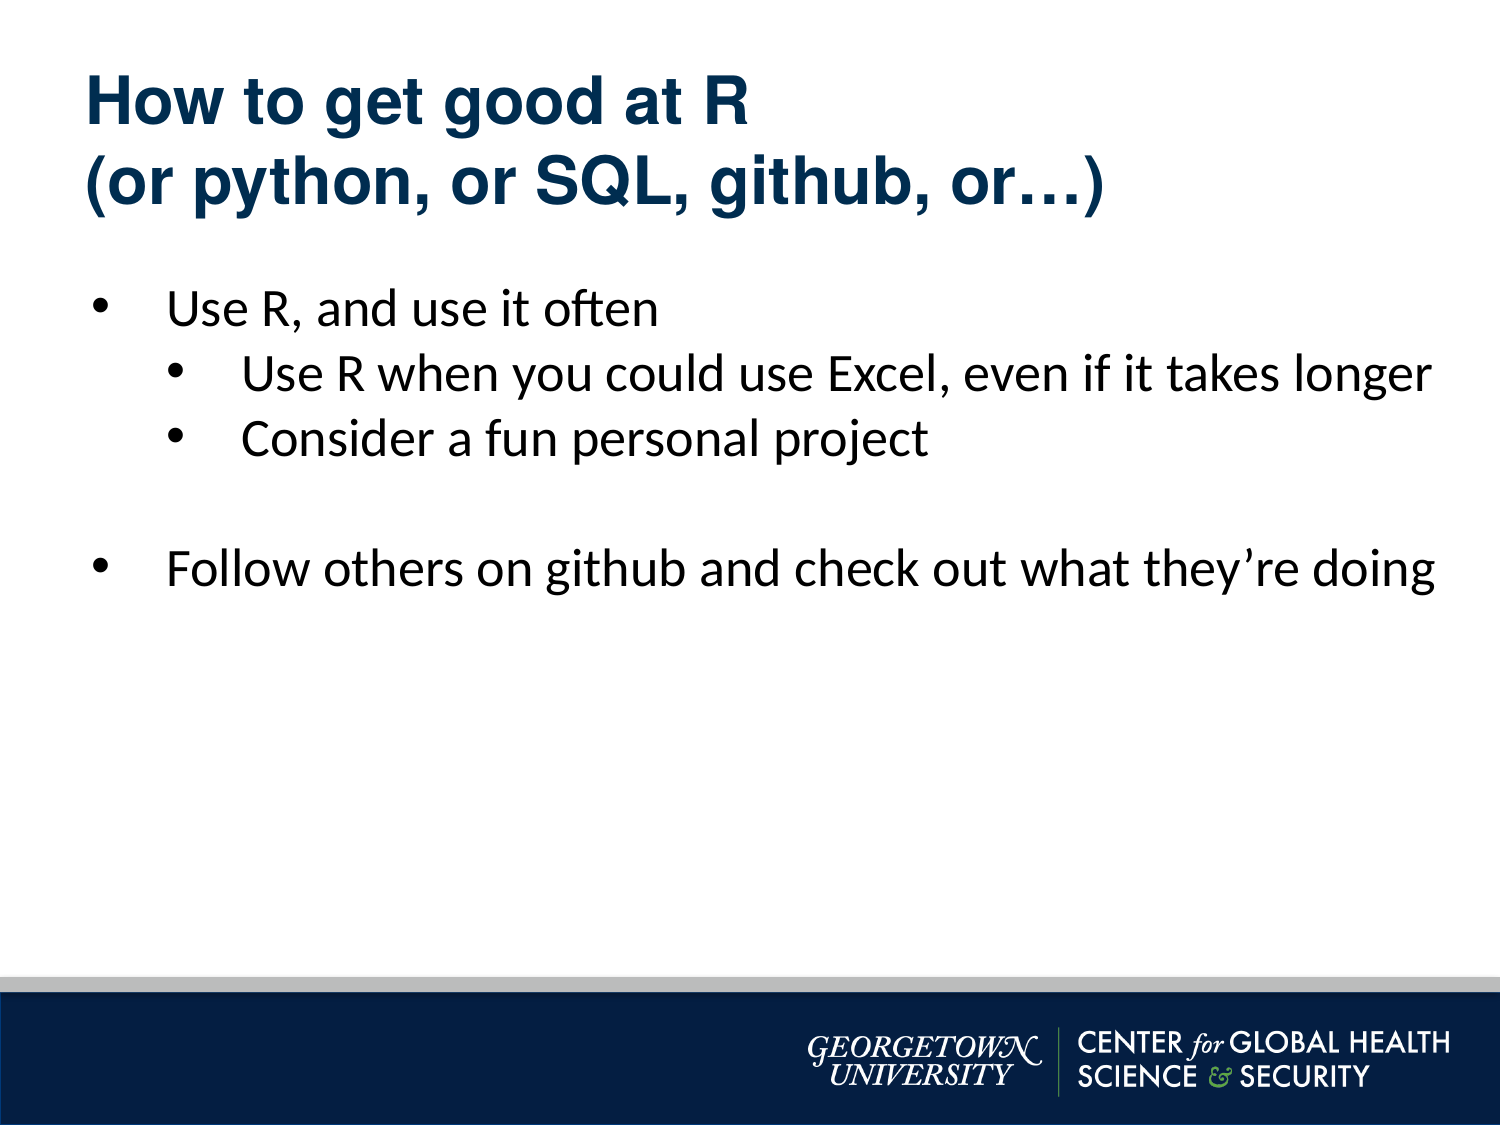

How to get good at R
(or python, or SQL, github, or…)
Use R, and use it often
Use R when you could use Excel, even if it takes longer
Consider a fun personal project

Follow others on github and check out what they’re doing